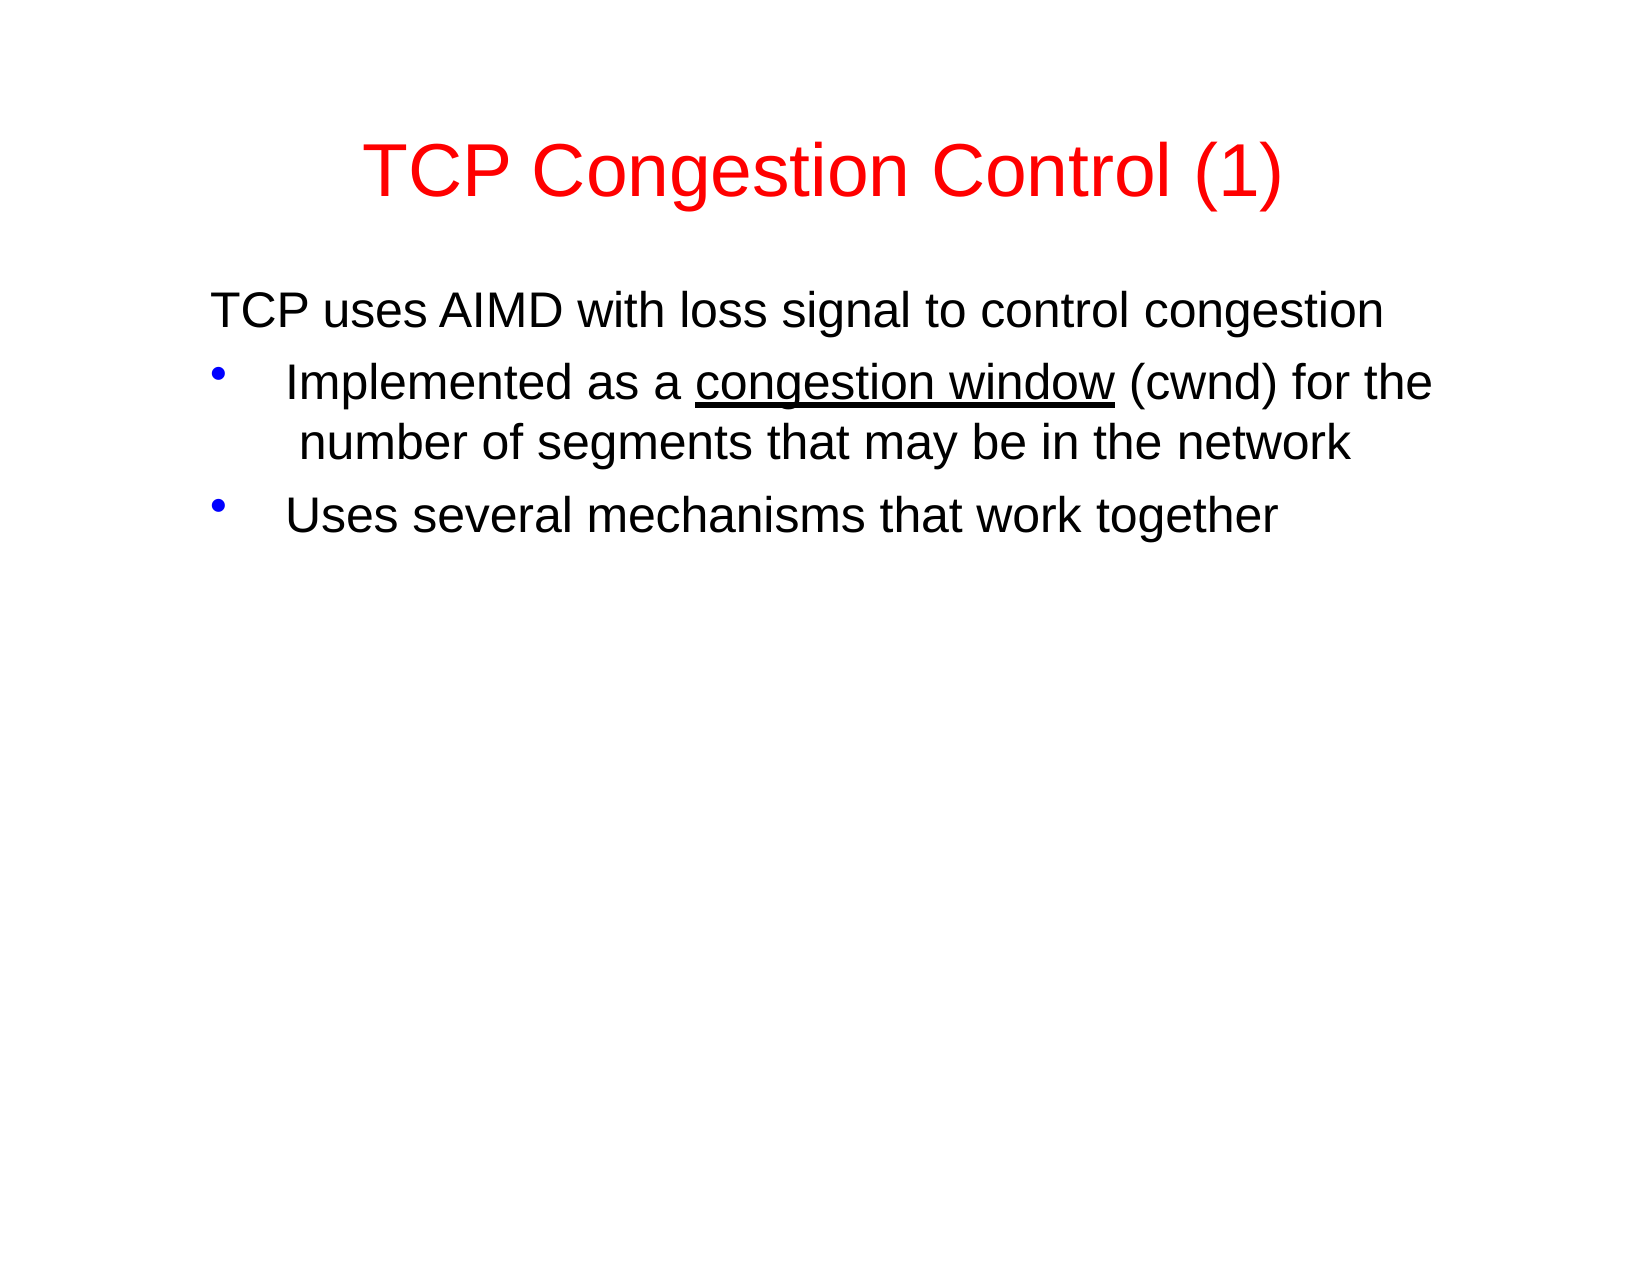

# TCP Congestion Control (1)
TCP uses AIMD with loss signal to control congestion
Implemented as a congestion window (cwnd) for the  number of segments that may be in the network
Uses several mechanisms that work together